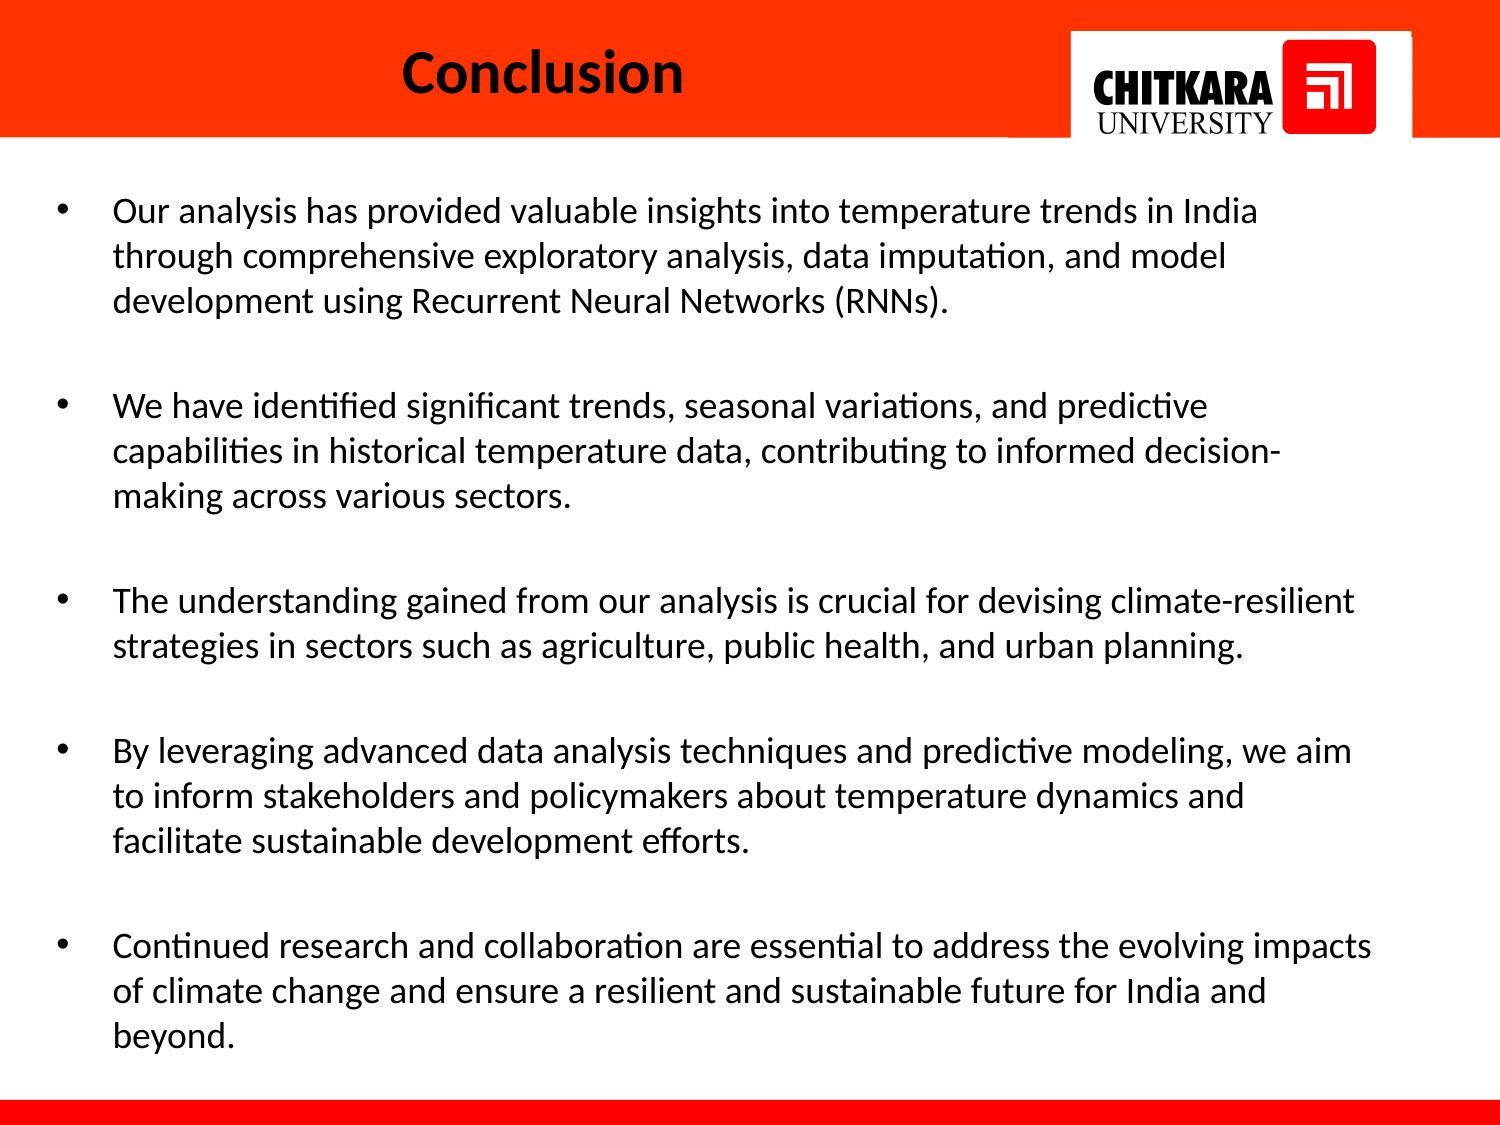

# Conclusion
Our analysis has provided valuable insights into temperature trends in India through comprehensive exploratory analysis, data imputation, and model development using Recurrent Neural Networks (RNNs).

We have identified significant trends, seasonal variations, and predictive capabilities in historical temperature data, contributing to informed decision-making across various sectors.

The understanding gained from our analysis is crucial for devising climate-resilient strategies in sectors such as agriculture, public health, and urban planning.

By leveraging advanced data analysis techniques and predictive modeling, we aim to inform stakeholders and policymakers about temperature dynamics and facilitate sustainable development efforts.

Continued research and collaboration are essential to address the evolving impacts of climate change and ensure a resilient and sustainable future for India and beyond.